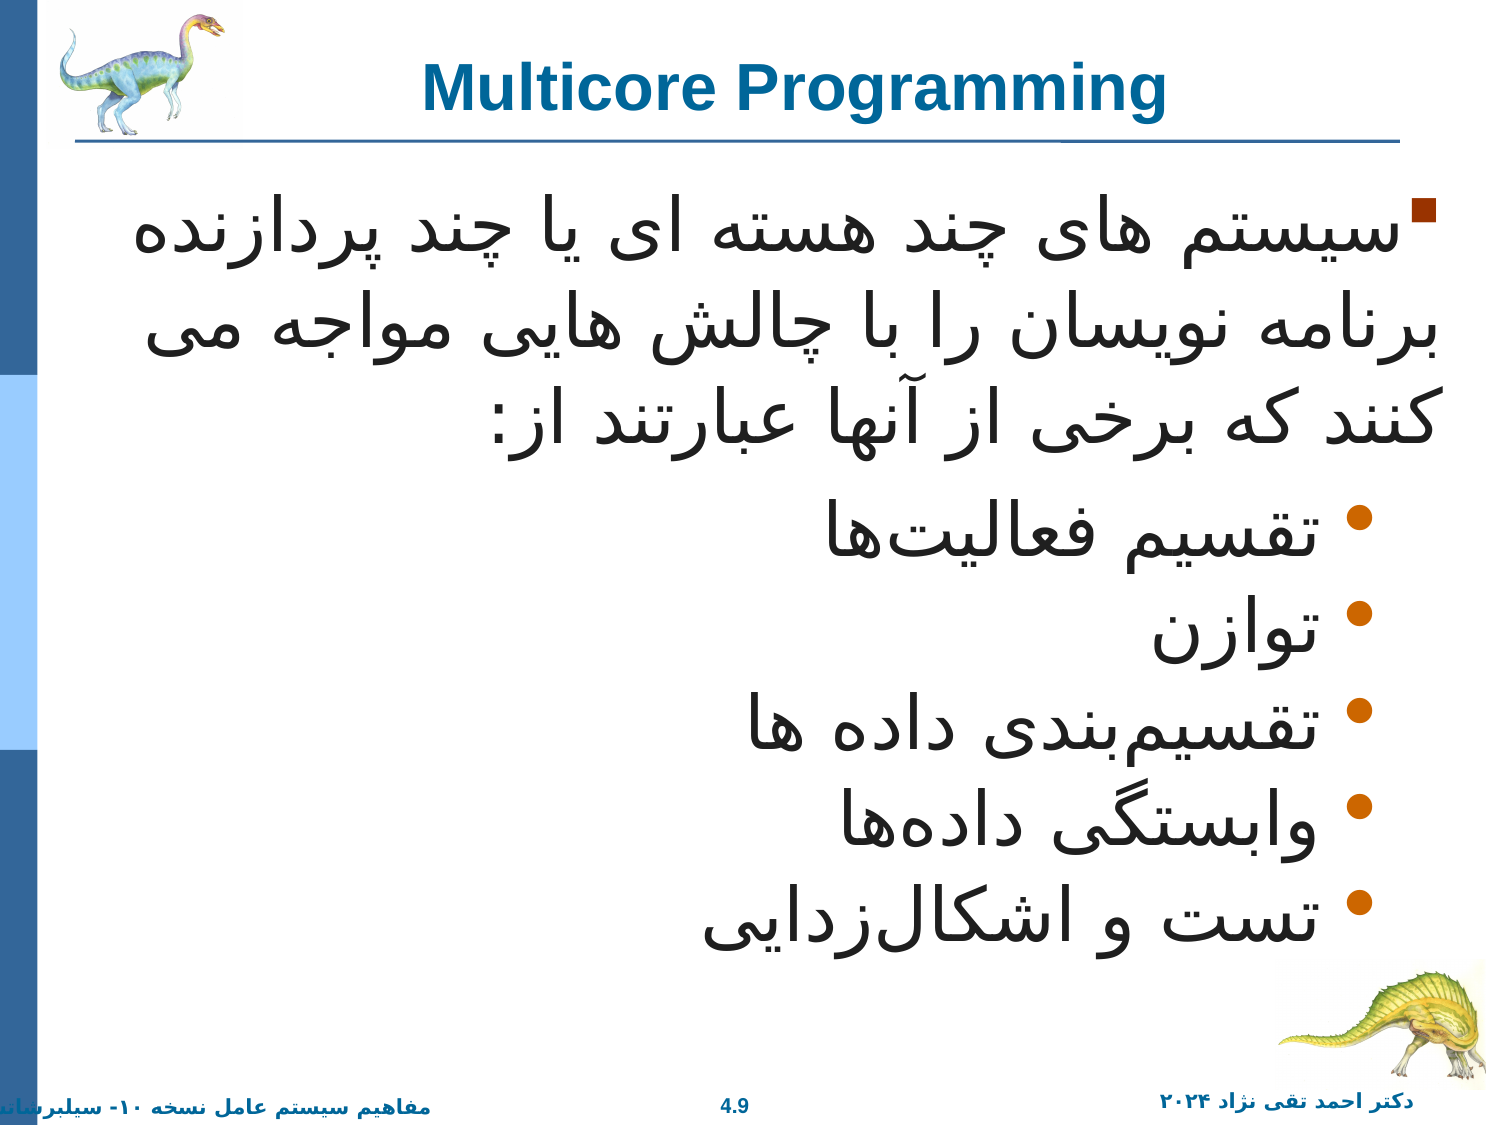

# Multicore Programming
سیستم های چند هسته ای یا چند پردازنده برنامه نویسان را با چالش هایی مواجه می کنند که برخی از آنها عبارتند از:
تقسیم فعالیت‌ها
توازن
تقسیم‌بندی داده ها
وابستگی داده‌ها
تست و اشکال‌زدایی